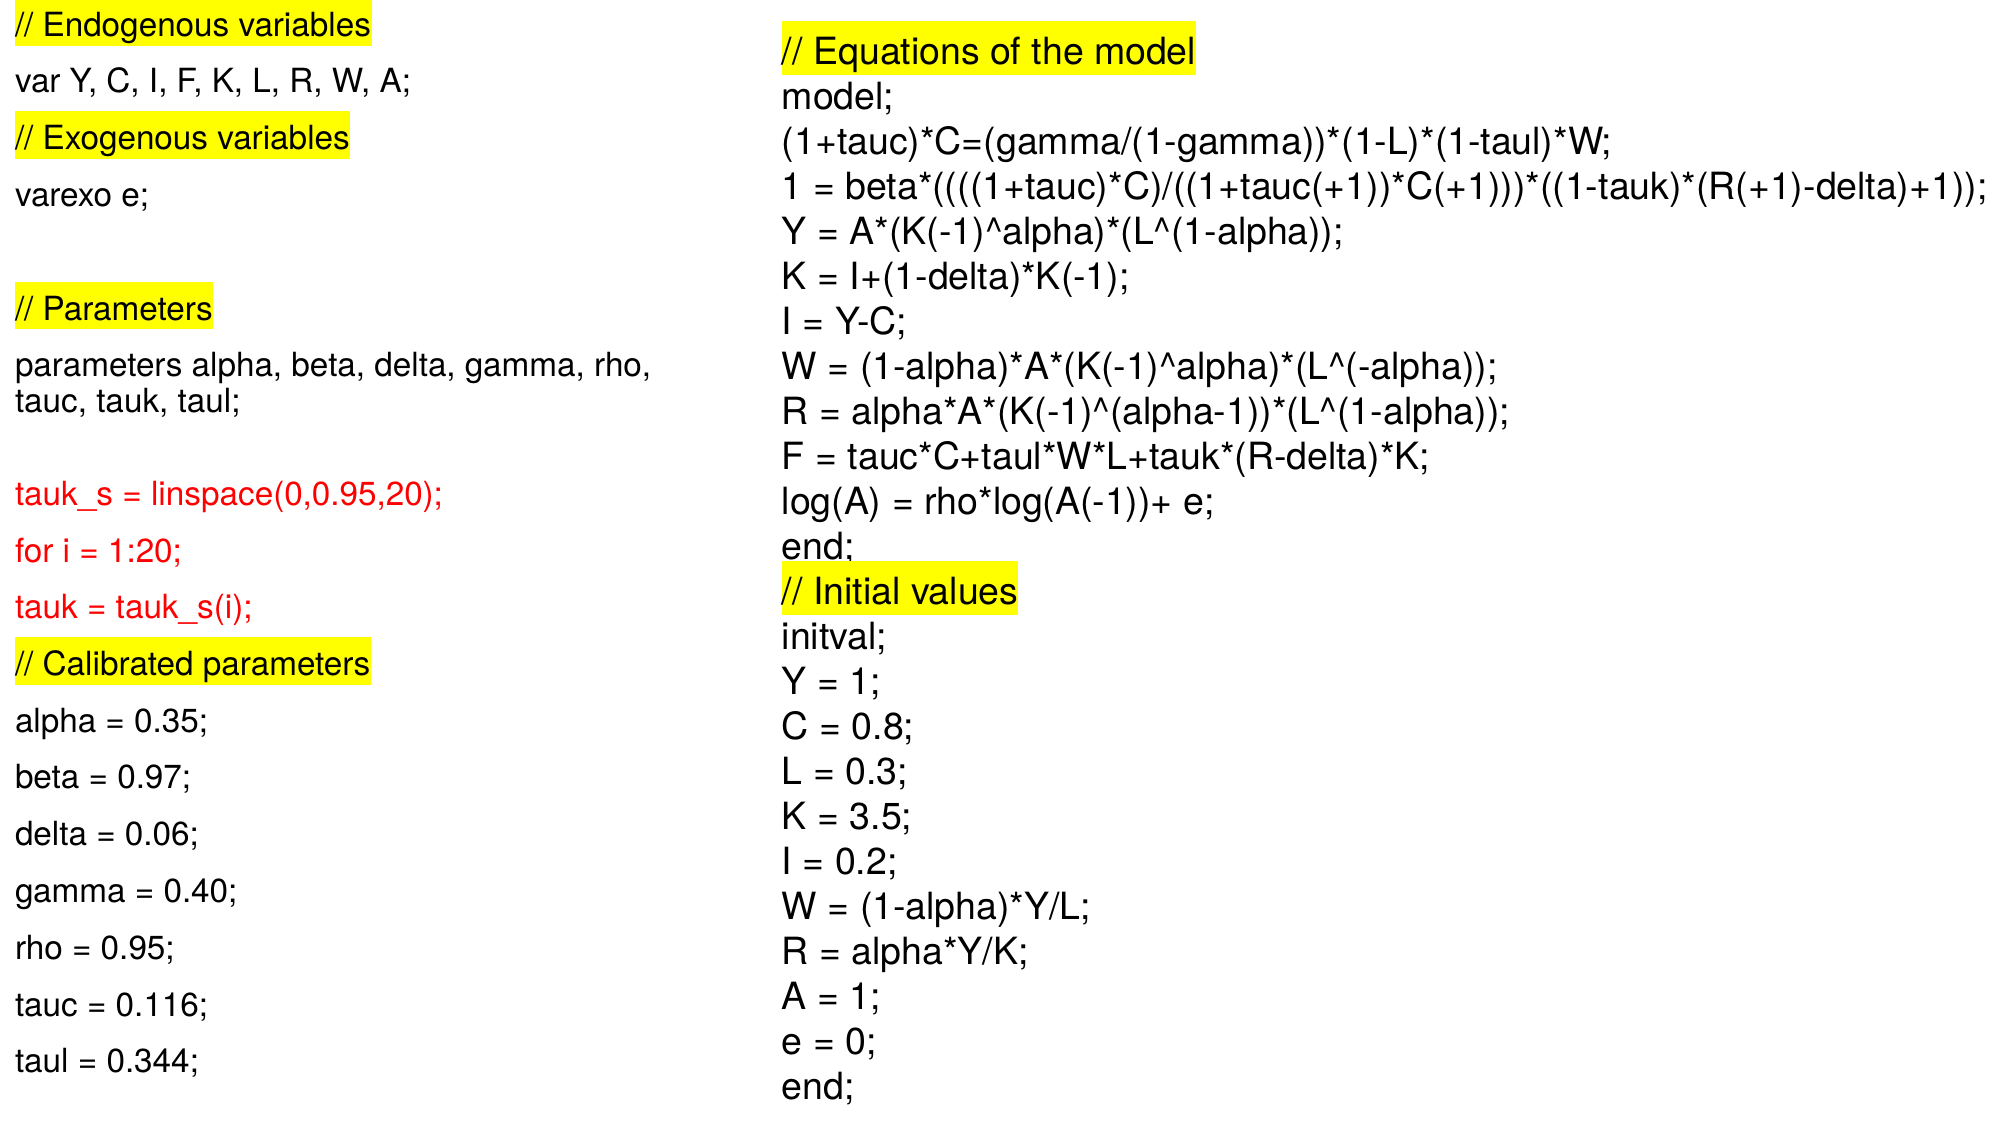

// Endogenous variables
var Y, C, I, F, K, L, R, W, A;
// Exogenous variables
varexo e;

// Parameters
parameters alpha, beta, delta, gamma, rho, tauc, tauk, taul;
tauk_s = linspace(0,0.95,20);
for i = 1:20;
tauk = tauk_s(i);
// Calibrated parameters
alpha = 0.35;
beta = 0.97;
delta = 0.06;
gamma = 0.40;
rho = 0.95;
tauc = 0.116;
taul = 0.344;
// Equations of the model
model;
(1+tauc)*C=(gamma/(1-gamma))*(1-L)*(1-taul)*W;
1 = beta*((((1+tauc)*C)/((1+tauc(+1))*C(+1)))*((1-tauk)*(R(+1)-delta)+1));
Y = A*(K(-1)^alpha)*(L^(1-alpha));
K = I+(1-delta)*K(-1);
I = Y-C;
W = (1-alpha)*A*(K(-1)^alpha)*(L^(-alpha));
R = alpha*A*(K(-1)^(alpha-1))*(L^(1-alpha));
F = tauc*C+taul*W*L+tauk*(R-delta)*K;
log(A) = rho*log(A(-1))+ e;
end;
// Initial values
initval;
Y = 1;
C = 0.8;
L = 0.3;
K = 3.5;
I = 0.2;
W = (1-alpha)*Y/L;
R = alpha*Y/K;
A = 1;
e = 0;
end;